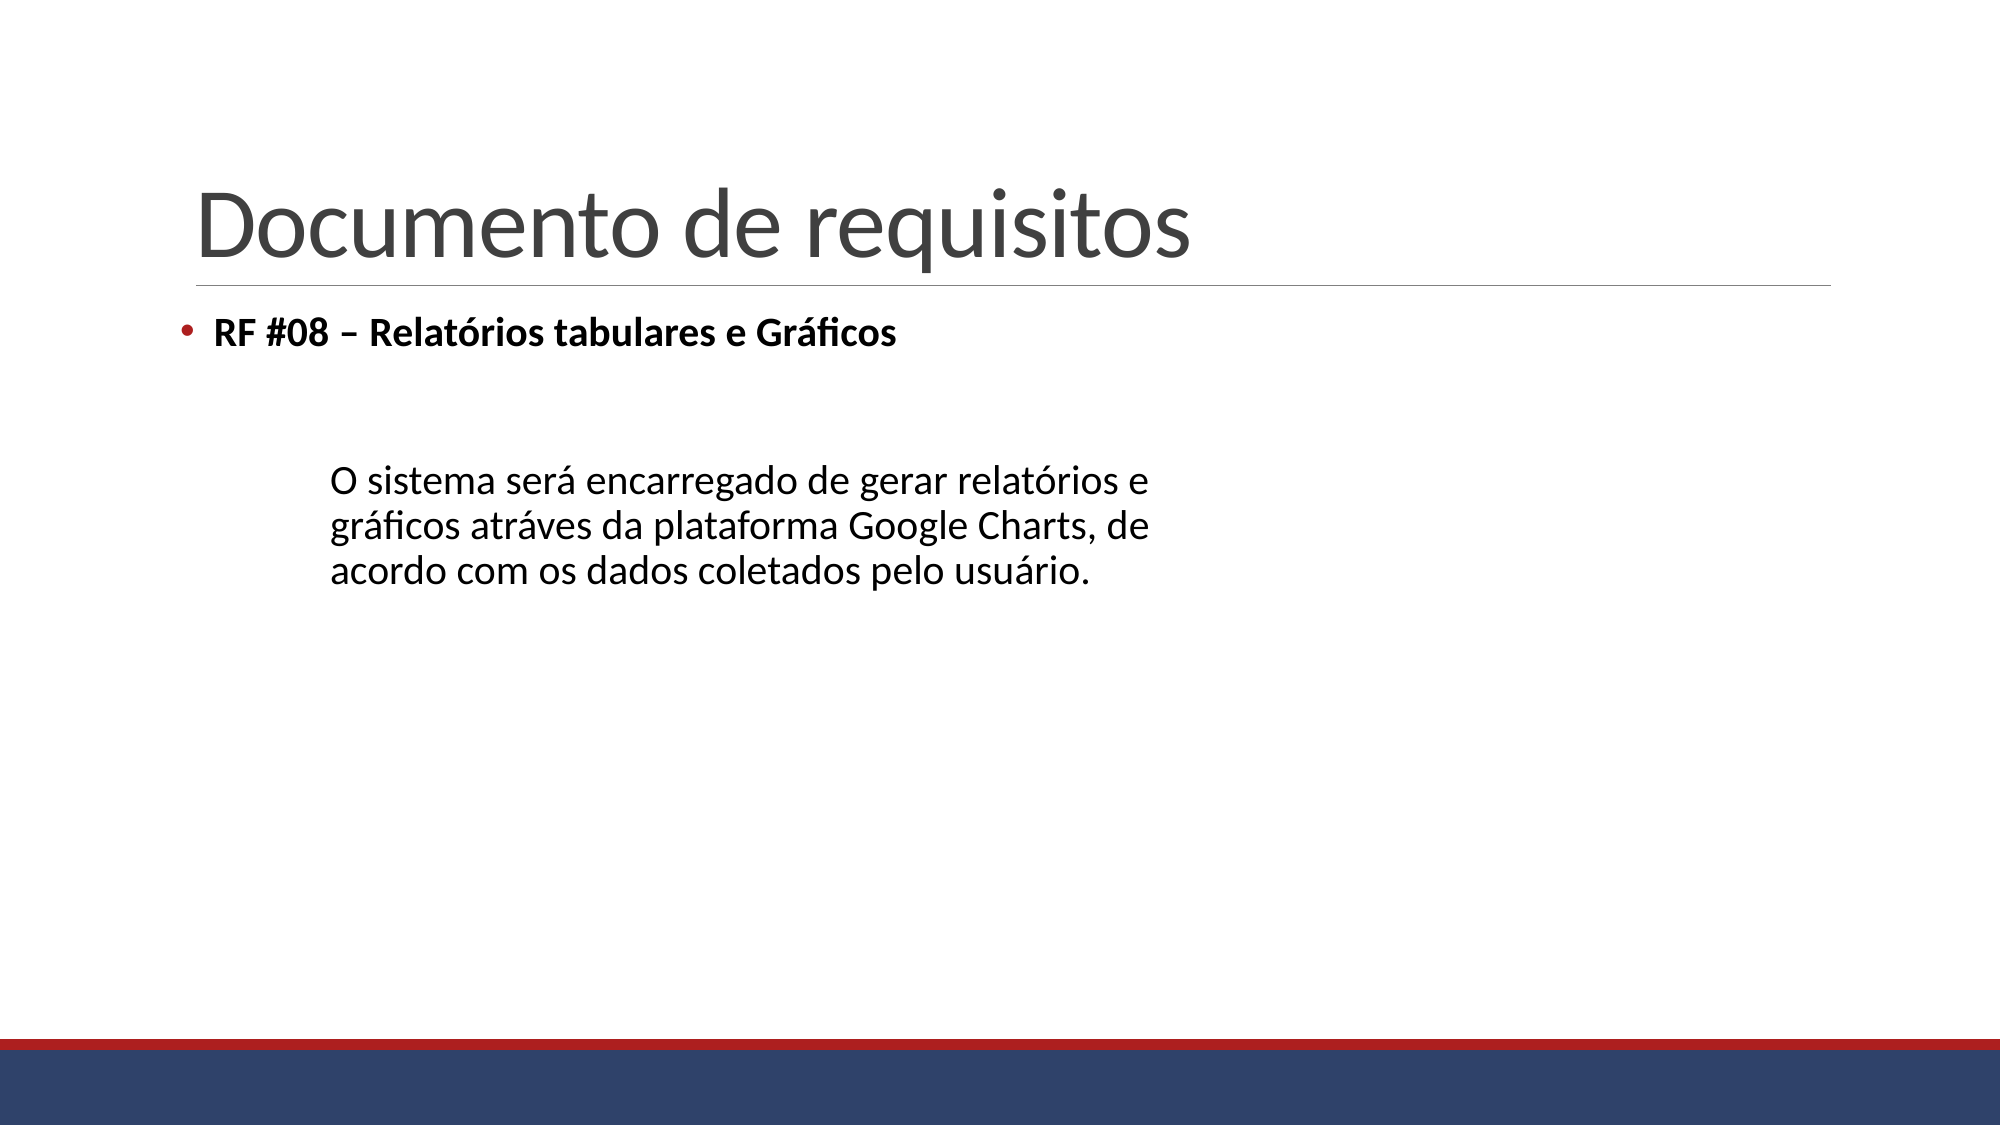

# Documento de requisitos
  RF #08 – Relatórios tabulares e Gráficos

	O sistema será encarregado de gerar relatórios e                                                              	gráficos atráves da plataforma Google Charts, de                                                               	acordo com os dados coletados pelo usuário.